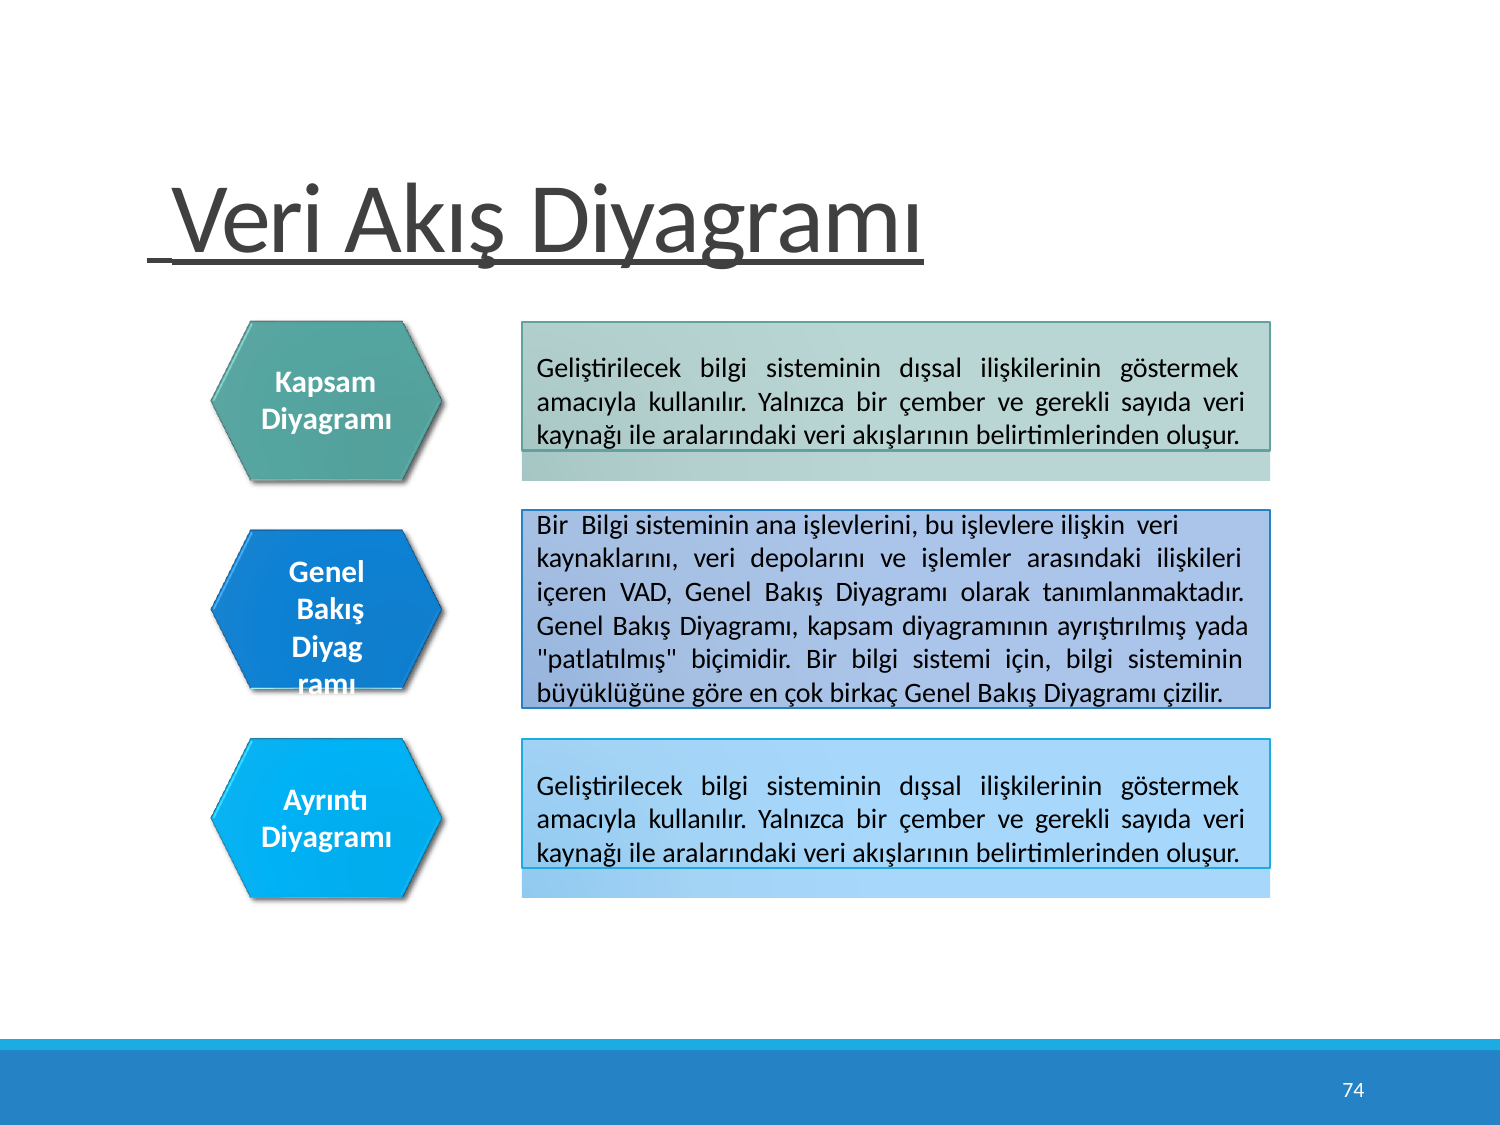

# Veri Akış Diyagramı

Geliştirilecek bilgi sisteminin dışsal ilişkilerinin göstermek  amacıyla kullanılır. Yalnızca bir çember ve gerekli sayıda veri  kaynağı ile aralarındaki veri akışlarının belirtimlerinden oluşur.
Kapsam  Diyagramı

Bir Bilgi sisteminin ana işlevlerini, bu işlevlere ilişkin veri
kaynaklarını, veri depolarını ve işlemler arasındaki ilişkileri  içeren VAD, Genel Bakış Diyagramı olarak tanımlanmaktadır.  Genel Bakış Diyagramı, kapsam diyagramının ayrıştırılmış yada  "patlatılmış" biçimidir. Bir bilgi sistemi için, bilgi sisteminin  büyüklüğüne göre en çok birkaç Genel Bakış Diyagramı çizilir.

Genel  Bakış
Diyagramı

Geliştirilecek bilgi sisteminin dışsal ilişkilerinin göstermek  amacıyla kullanılır. Yalnızca bir çember ve gerekli sayıda veri  kaynağı ile aralarındaki veri akışlarının belirtimlerinden oluşur.
Ayrıntı  Diyagramı
74